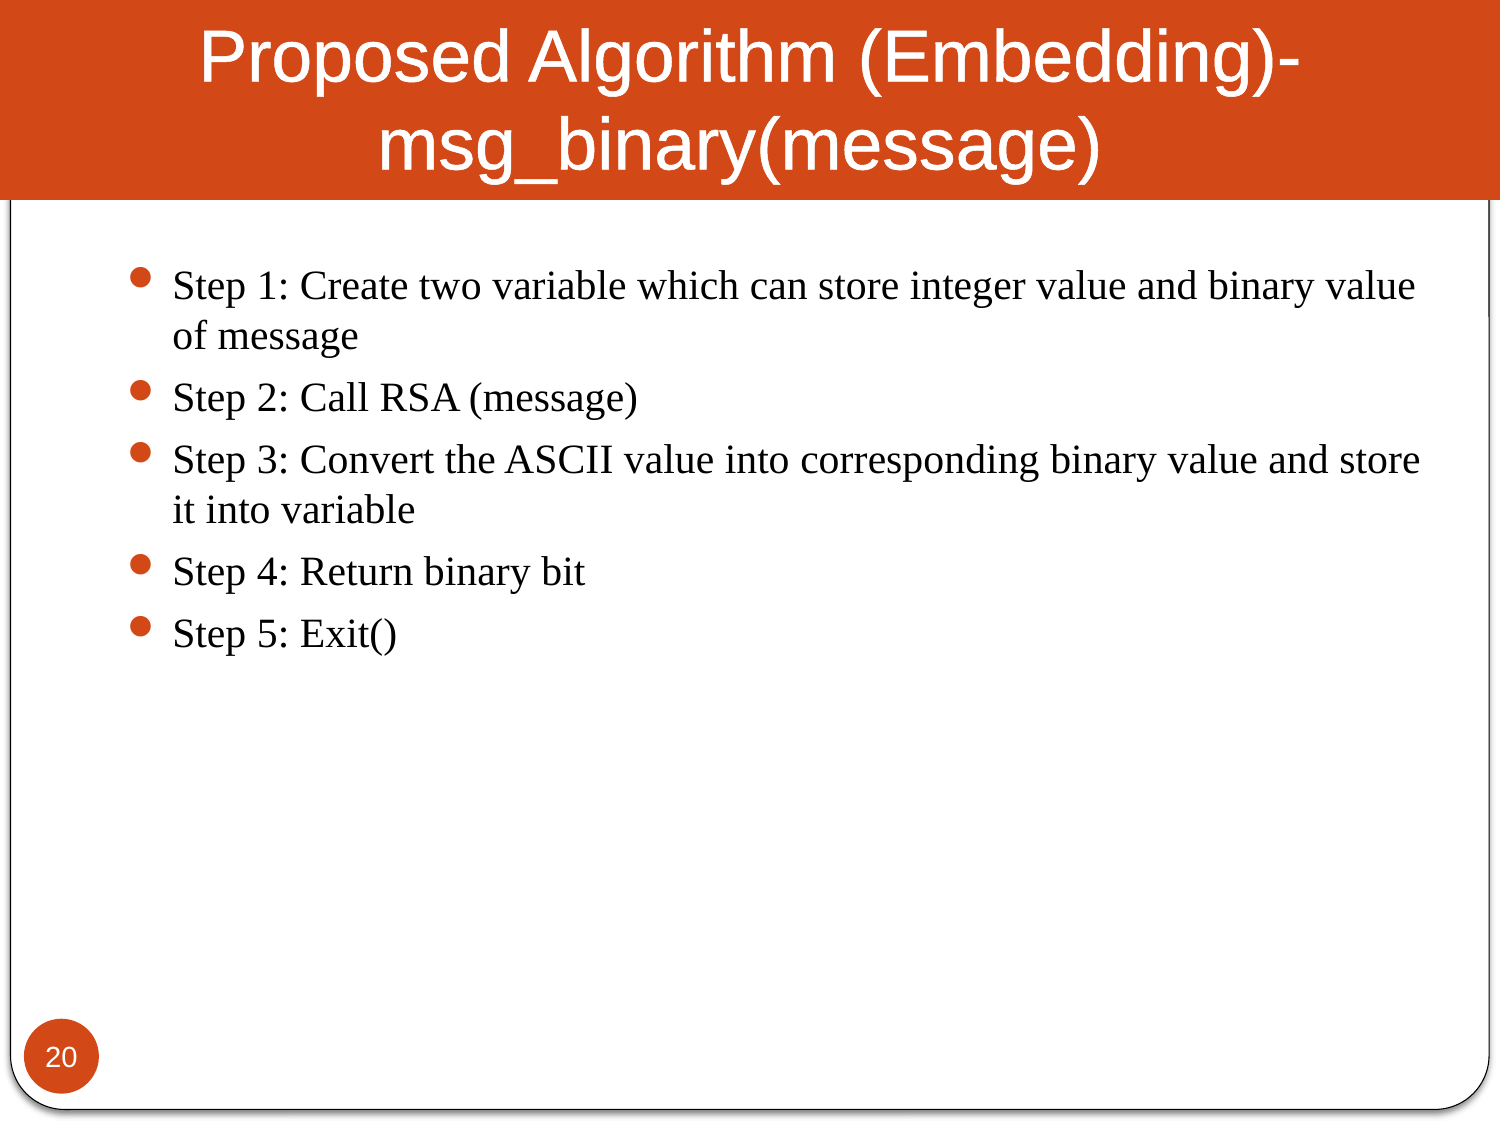

# Proposed Algorithm (Embedding)- msg_binary(message)
Step 1: Create two variable which can store integer value and binary value of message
Step 2: Call RSA (message)
Step 3: Convert the ASCII value into corresponding binary value and store it into variable
Step 4: Return binary bit
Step 5: Exit()

20